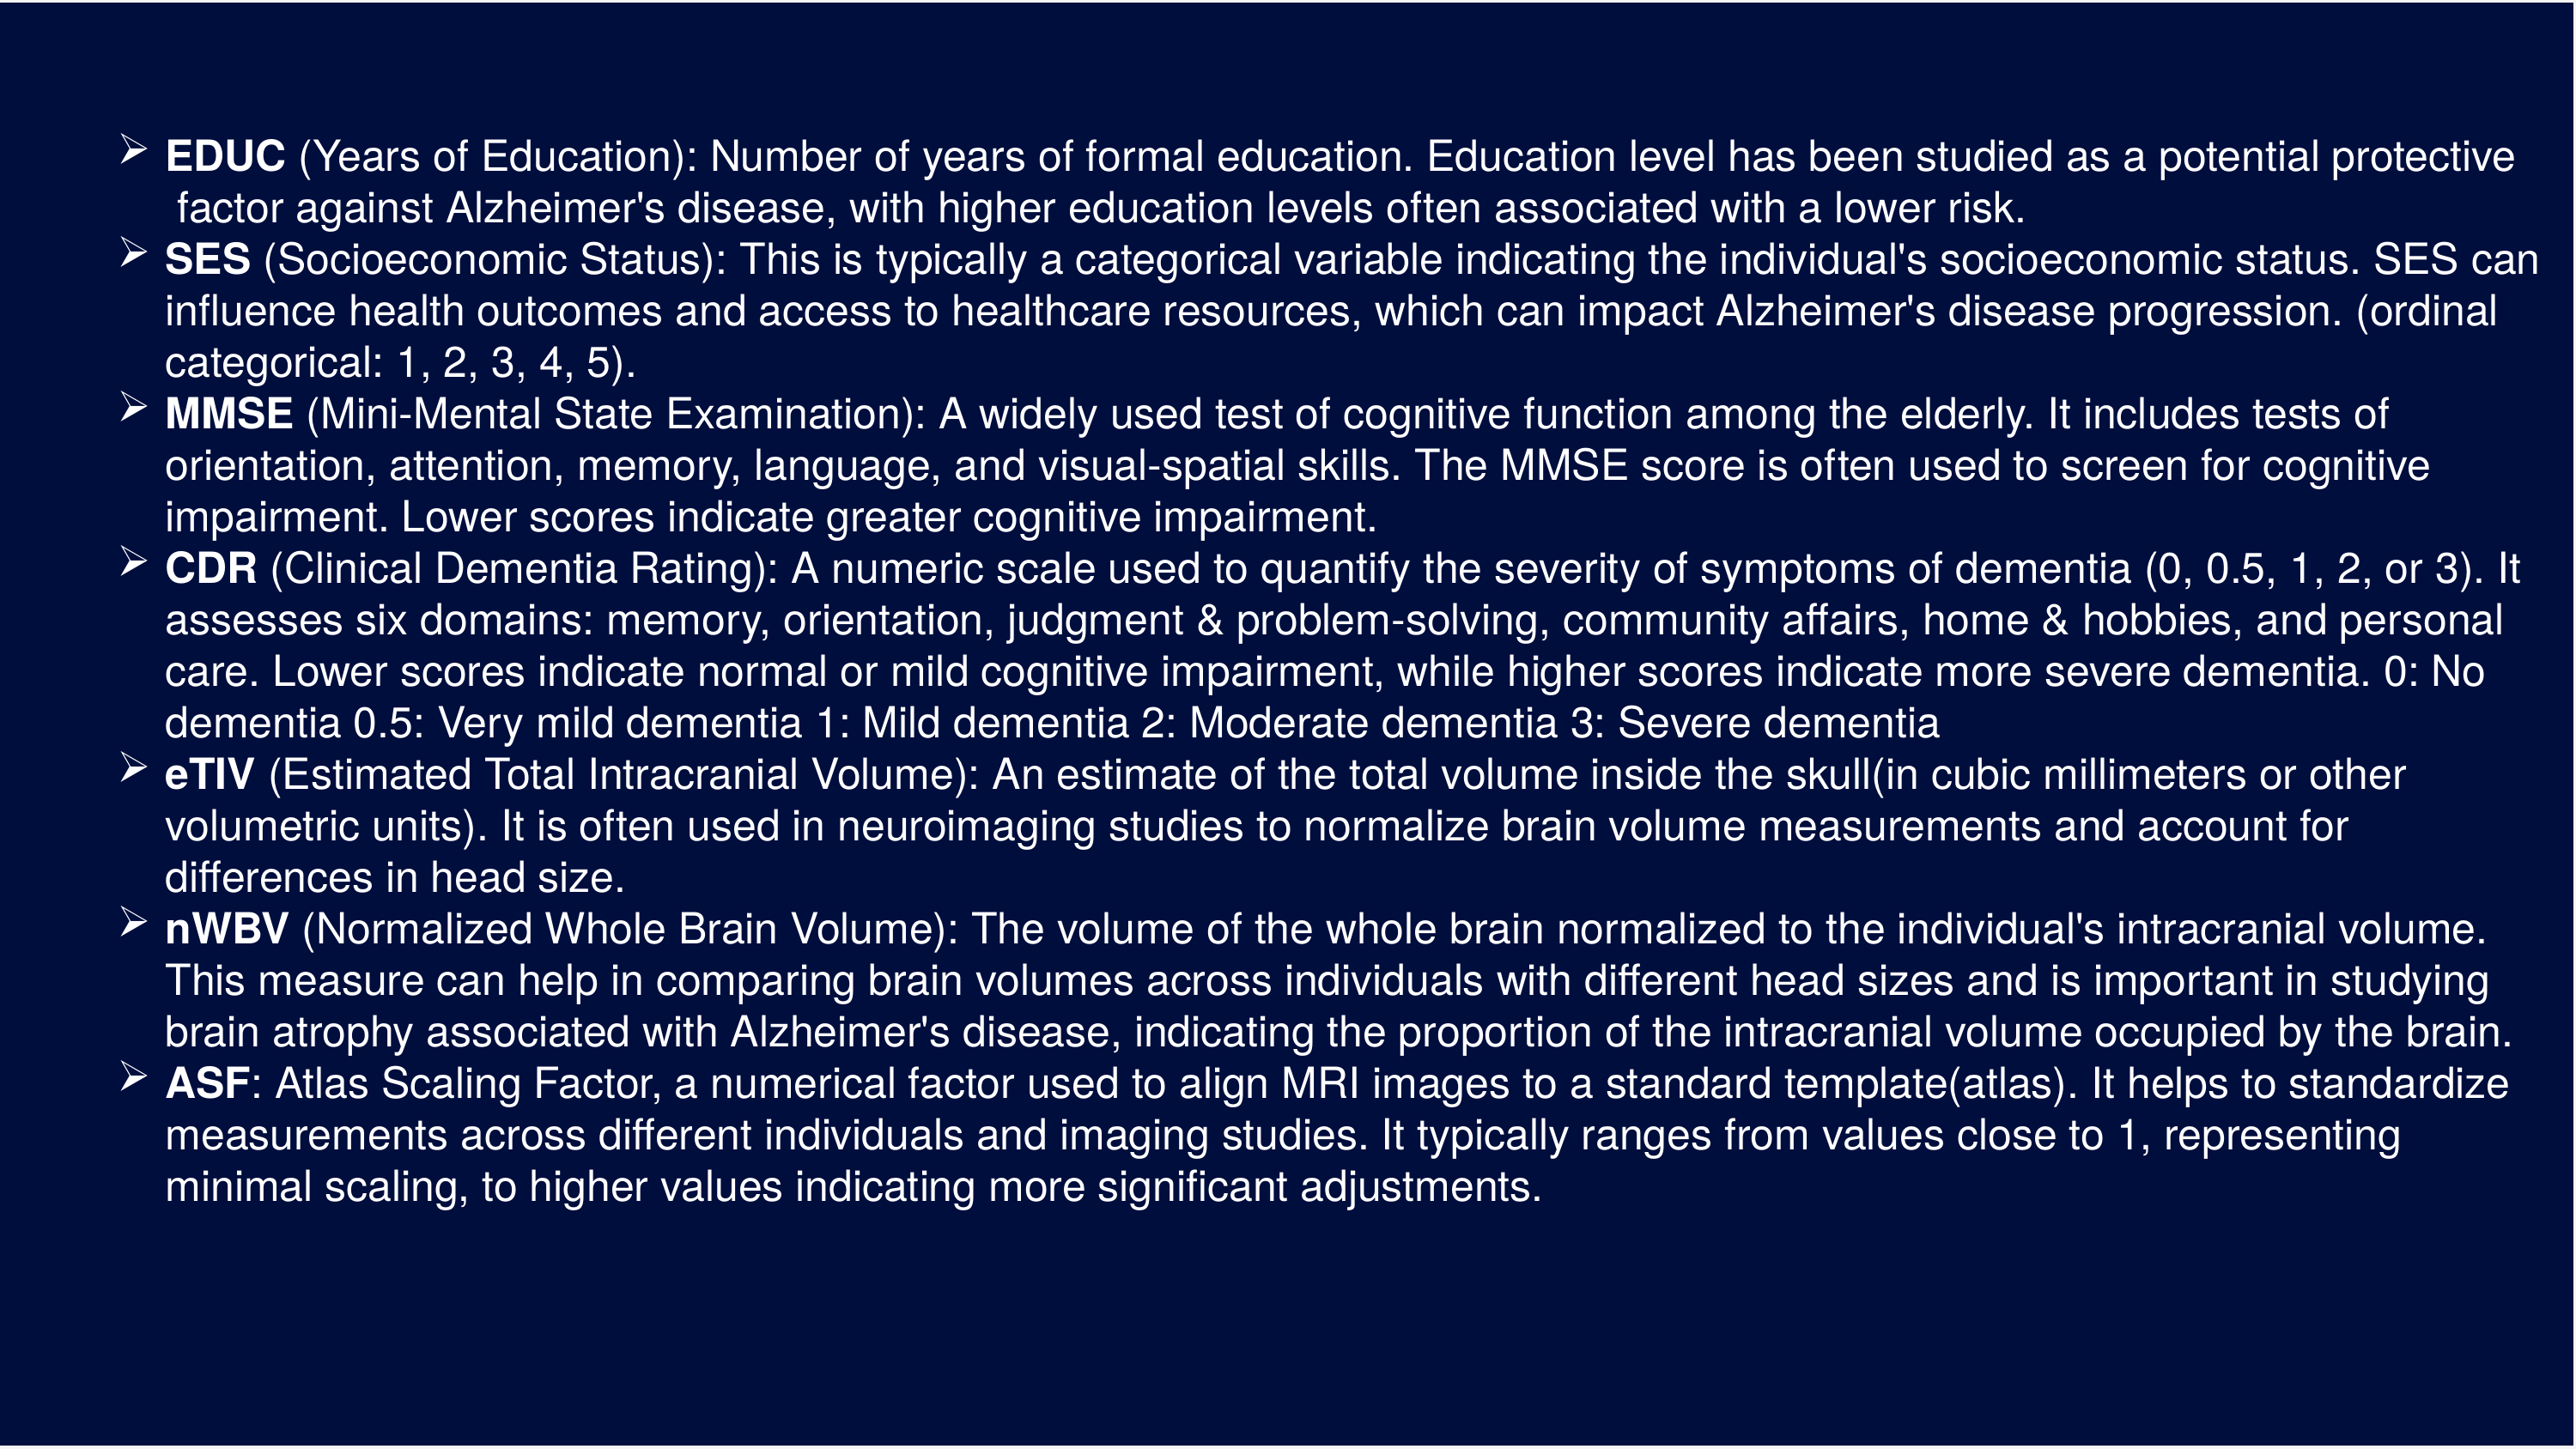

EDUC (Years of Education): Number of years of formal education. Education level has been studied as a potential protective   factor against Alzheimer's disease, with higher education levels often associated with a lower risk.
SES (Socioeconomic Status): This is typically a categorical variable indicating the individual's socioeconomic status. SES can influence health outcomes and access to healthcare resources, which can impact Alzheimer's disease progression. (ordinal categorical: 1, 2, 3, 4, 5).
MMSE (Mini-Mental State Examination): A widely used test of cognitive function among the elderly. It includes tests of orientation, attention, memory, language, and visual-spatial skills. The MMSE score is often used to screen for cognitive impairment. Lower scores indicate greater cognitive impairment.
CDR (Clinical Dementia Rating): A numeric scale used to quantify the severity of symptoms of dementia (0, 0.5, 1, 2, or 3). It assesses six domains: memory, orientation, judgment & problem-solving, community affairs, home & hobbies, and personal care. Lower scores indicate normal or mild cognitive impairment, while higher scores indicate more severe dementia. 0: No dementia 0.5: Very mild dementia 1: Mild dementia 2: Moderate dementia 3: Severe dementia
eTIV (Estimated Total Intracranial Volume): An estimate of the total volume inside the skull(in cubic millimeters or other volumetric units). It is often used in neuroimaging studies to normalize brain volume measurements and account for differences in head size.
nWBV (Normalized Whole Brain Volume): The volume of the whole brain normalized to the individual's intracranial volume. This measure can help in comparing brain volumes across individuals with different head sizes and is important in studying brain atrophy associated with Alzheimer's disease, indicating the proportion of the intracranial volume occupied by the brain.
ASF: Atlas Scaling Factor, a numerical factor used to align MRI images to a standard template(atlas). It helps to standardize measurements across different individuals and imaging studies. It typically ranges from values close to 1, representing minimal scaling, to higher values indicating more significant adjustments.